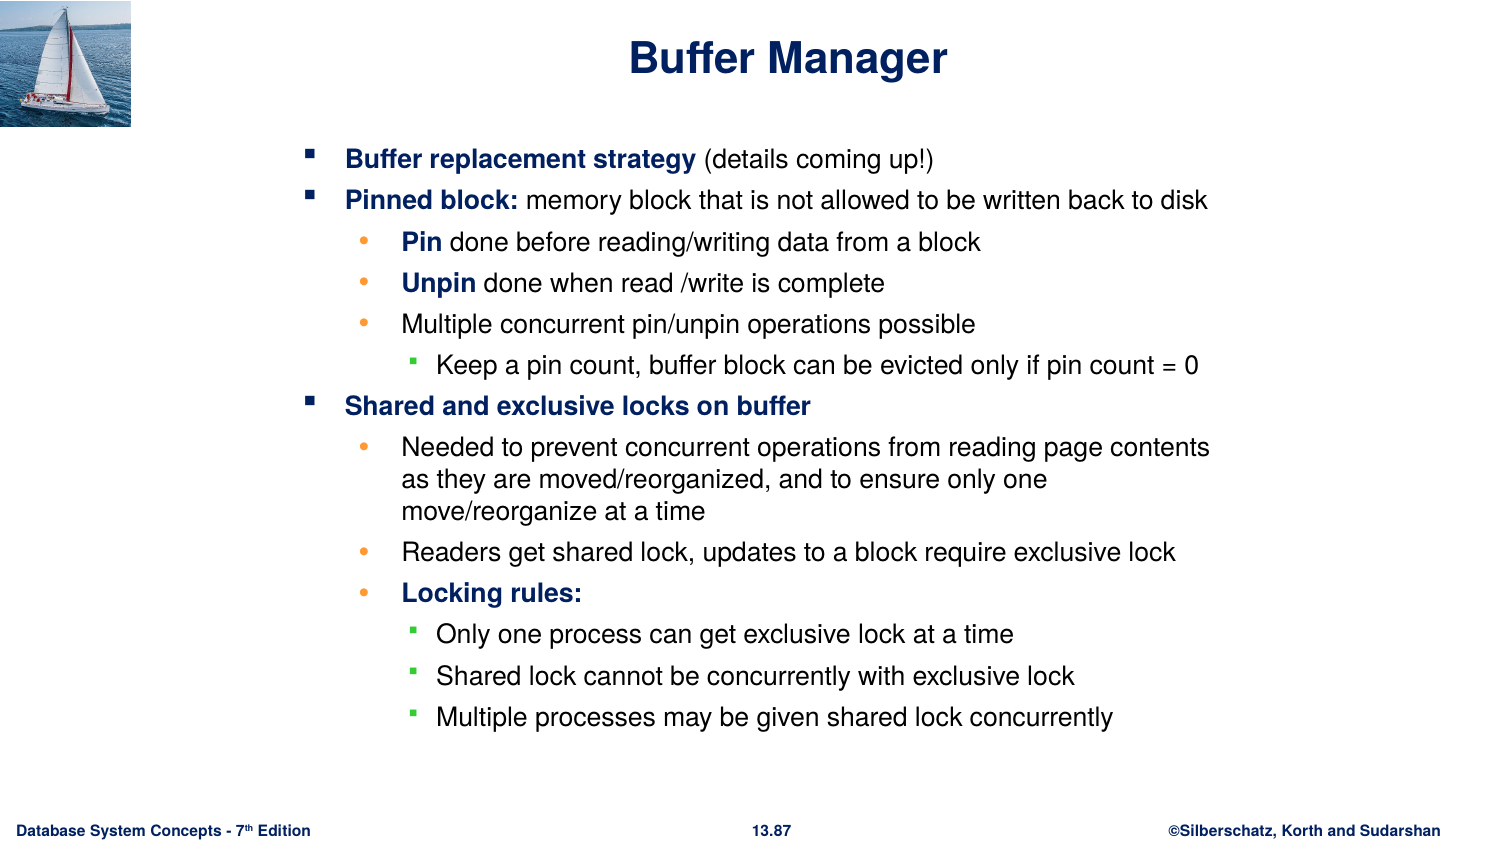

# Buffer Manager
Buffer replacement strategy (details coming up!)
Pinned block: memory block that is not allowed to be written back to disk
Pin done before reading/writing data from a block
Unpin done when read /write is complete
Multiple concurrent pin/unpin operations possible
Keep a pin count, buffer block can be evicted only if pin count = 0
Shared and exclusive locks on buffer
Needed to prevent concurrent operations from reading page contents as they are moved/reorganized, and to ensure only one move/reorganize at a time
Readers get shared lock, updates to a block require exclusive lock
Locking rules:
Only one process can get exclusive lock at a time
Shared lock cannot be concurrently with exclusive lock
Multiple processes may be given shared lock concurrently